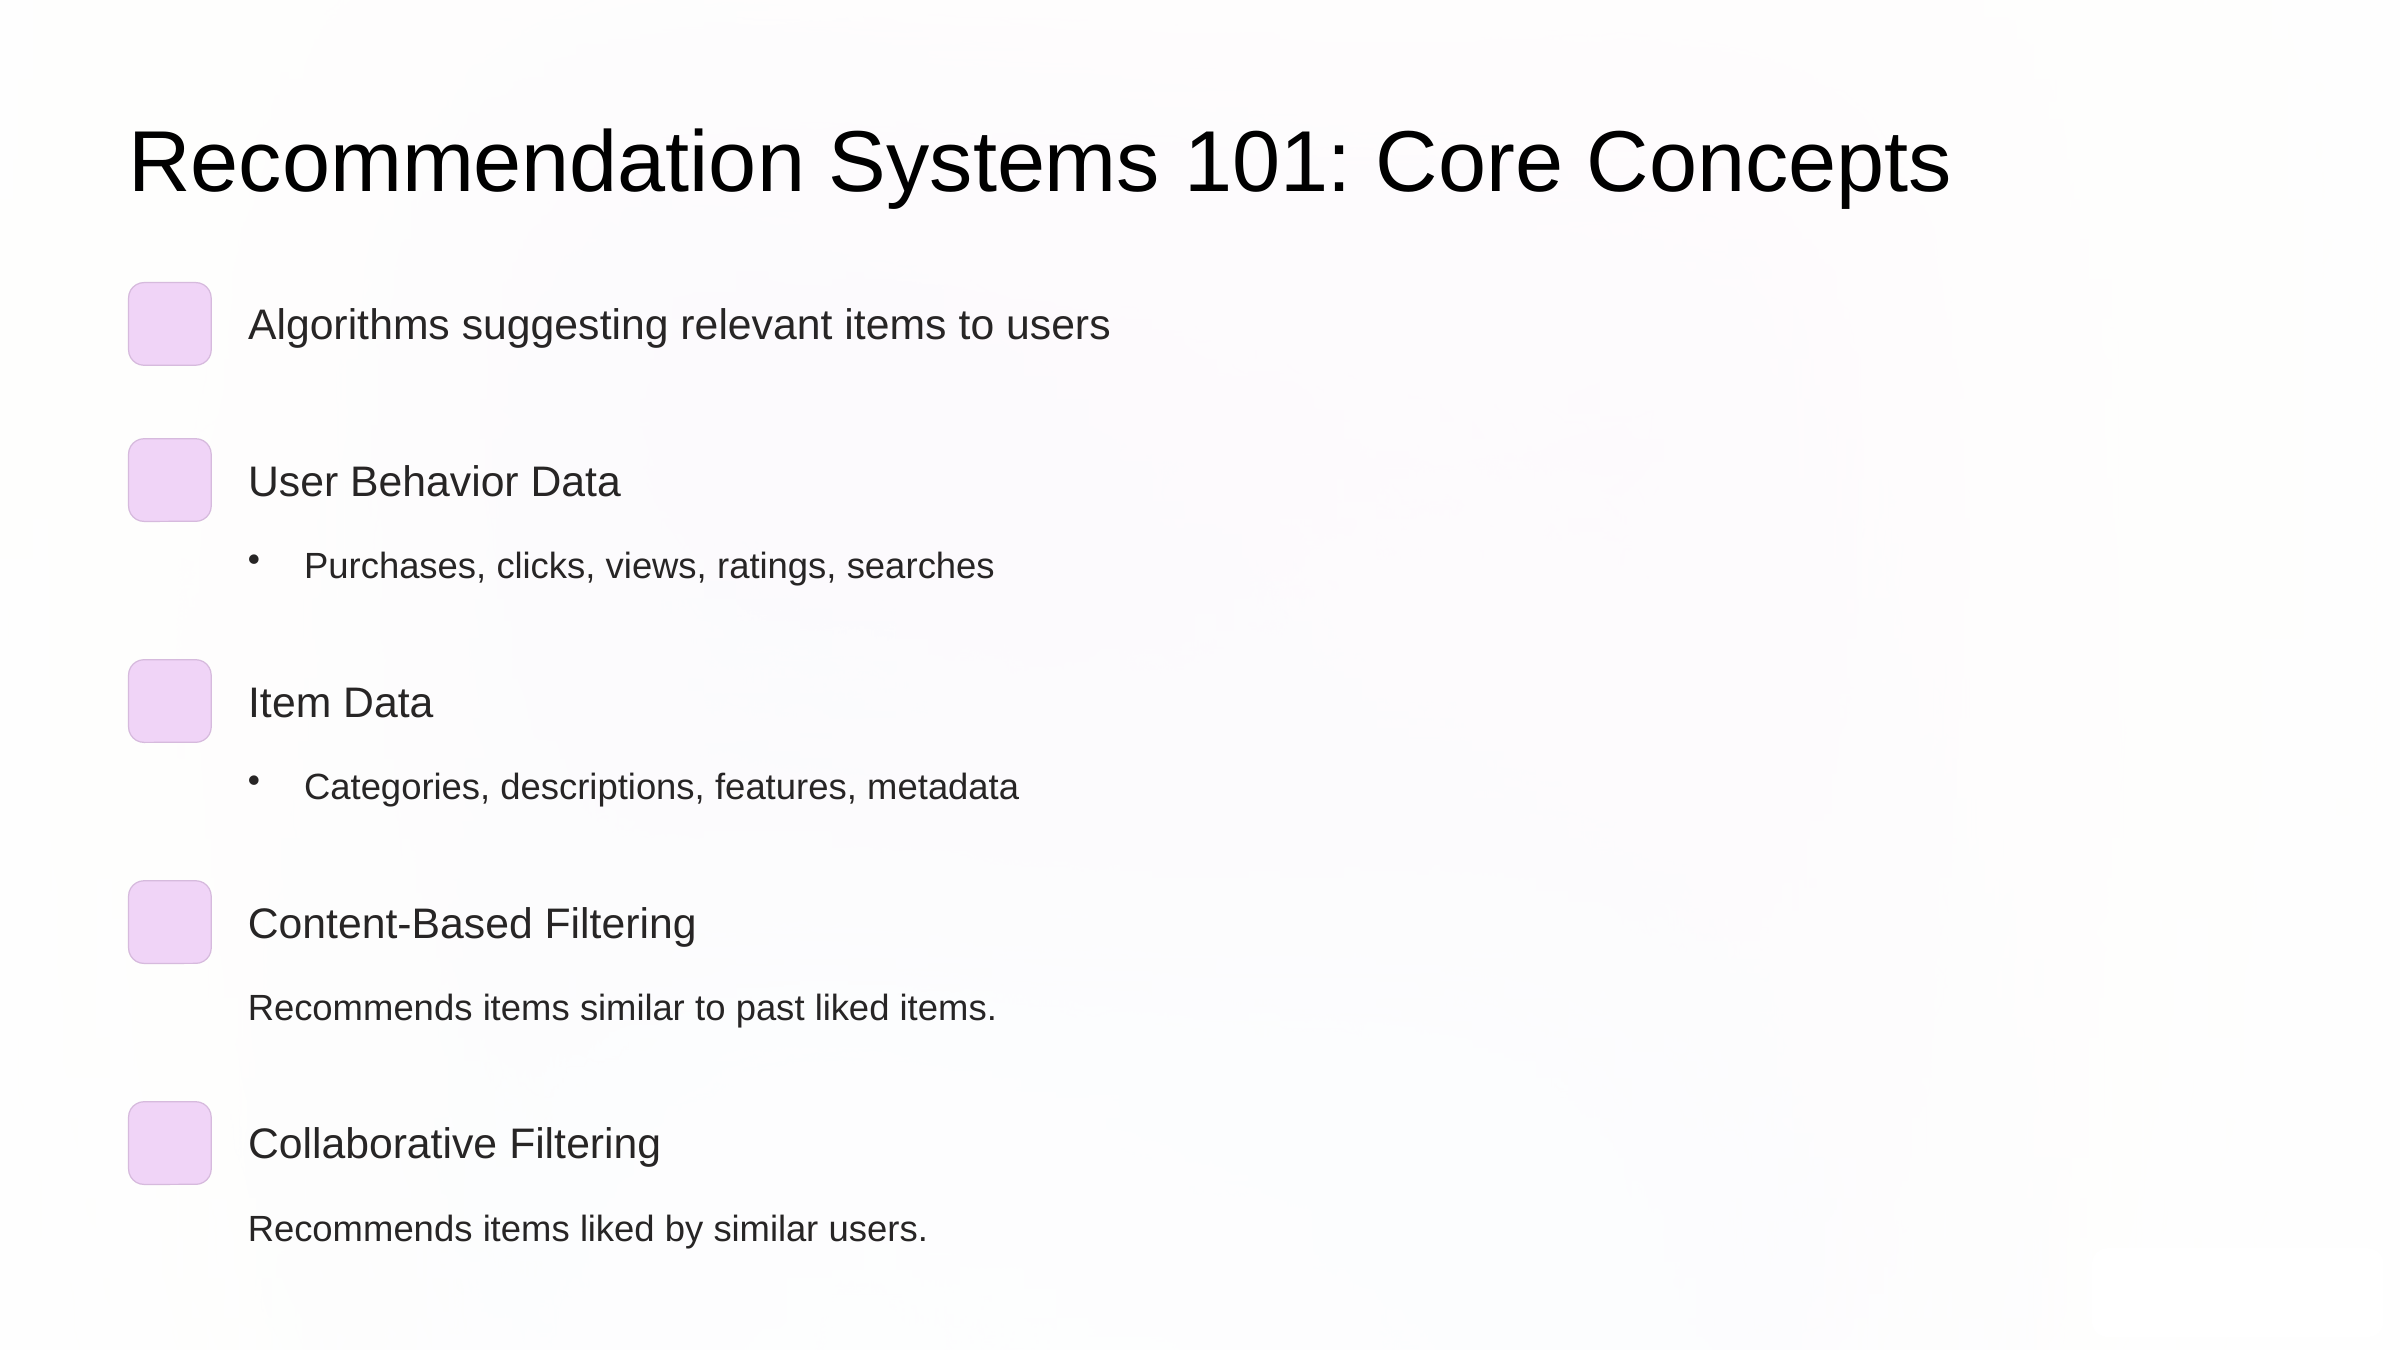

Recommendation Systems 101: Core Concepts

Algorithms suggesting relevant items to users

User Behavior Data
Purchases, clicks, views, ratings, searches

Item Data
Categories, descriptions, features, metadata

Content-Based Filtering
Recommends items similar to past liked items.

Collaborative Filtering
Recommends items liked by similar users.